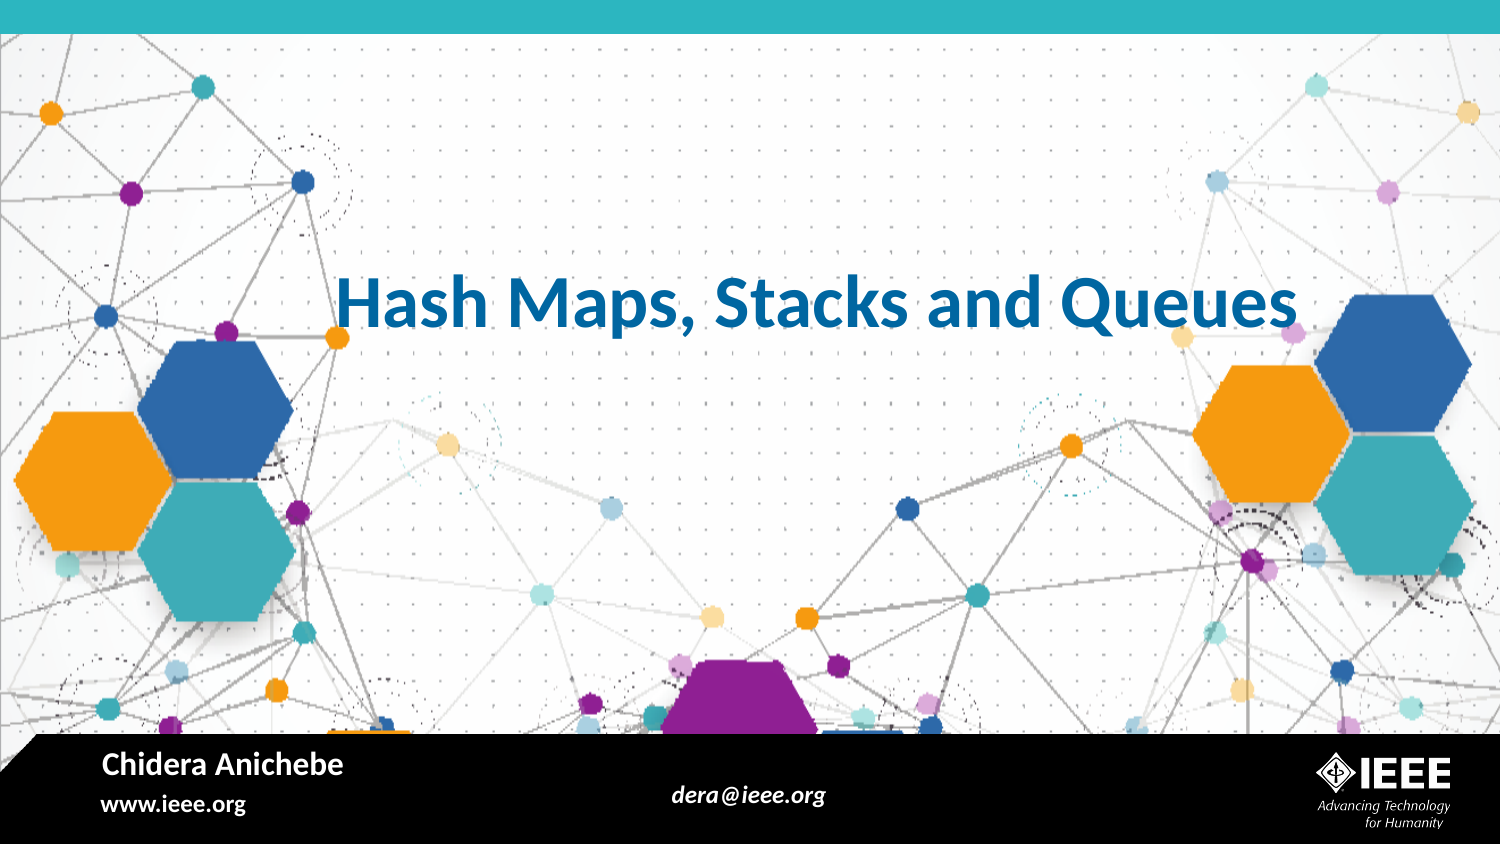

# Hash Maps, Stacks and Queues
Chidera Anichebe
dera@ieee.org